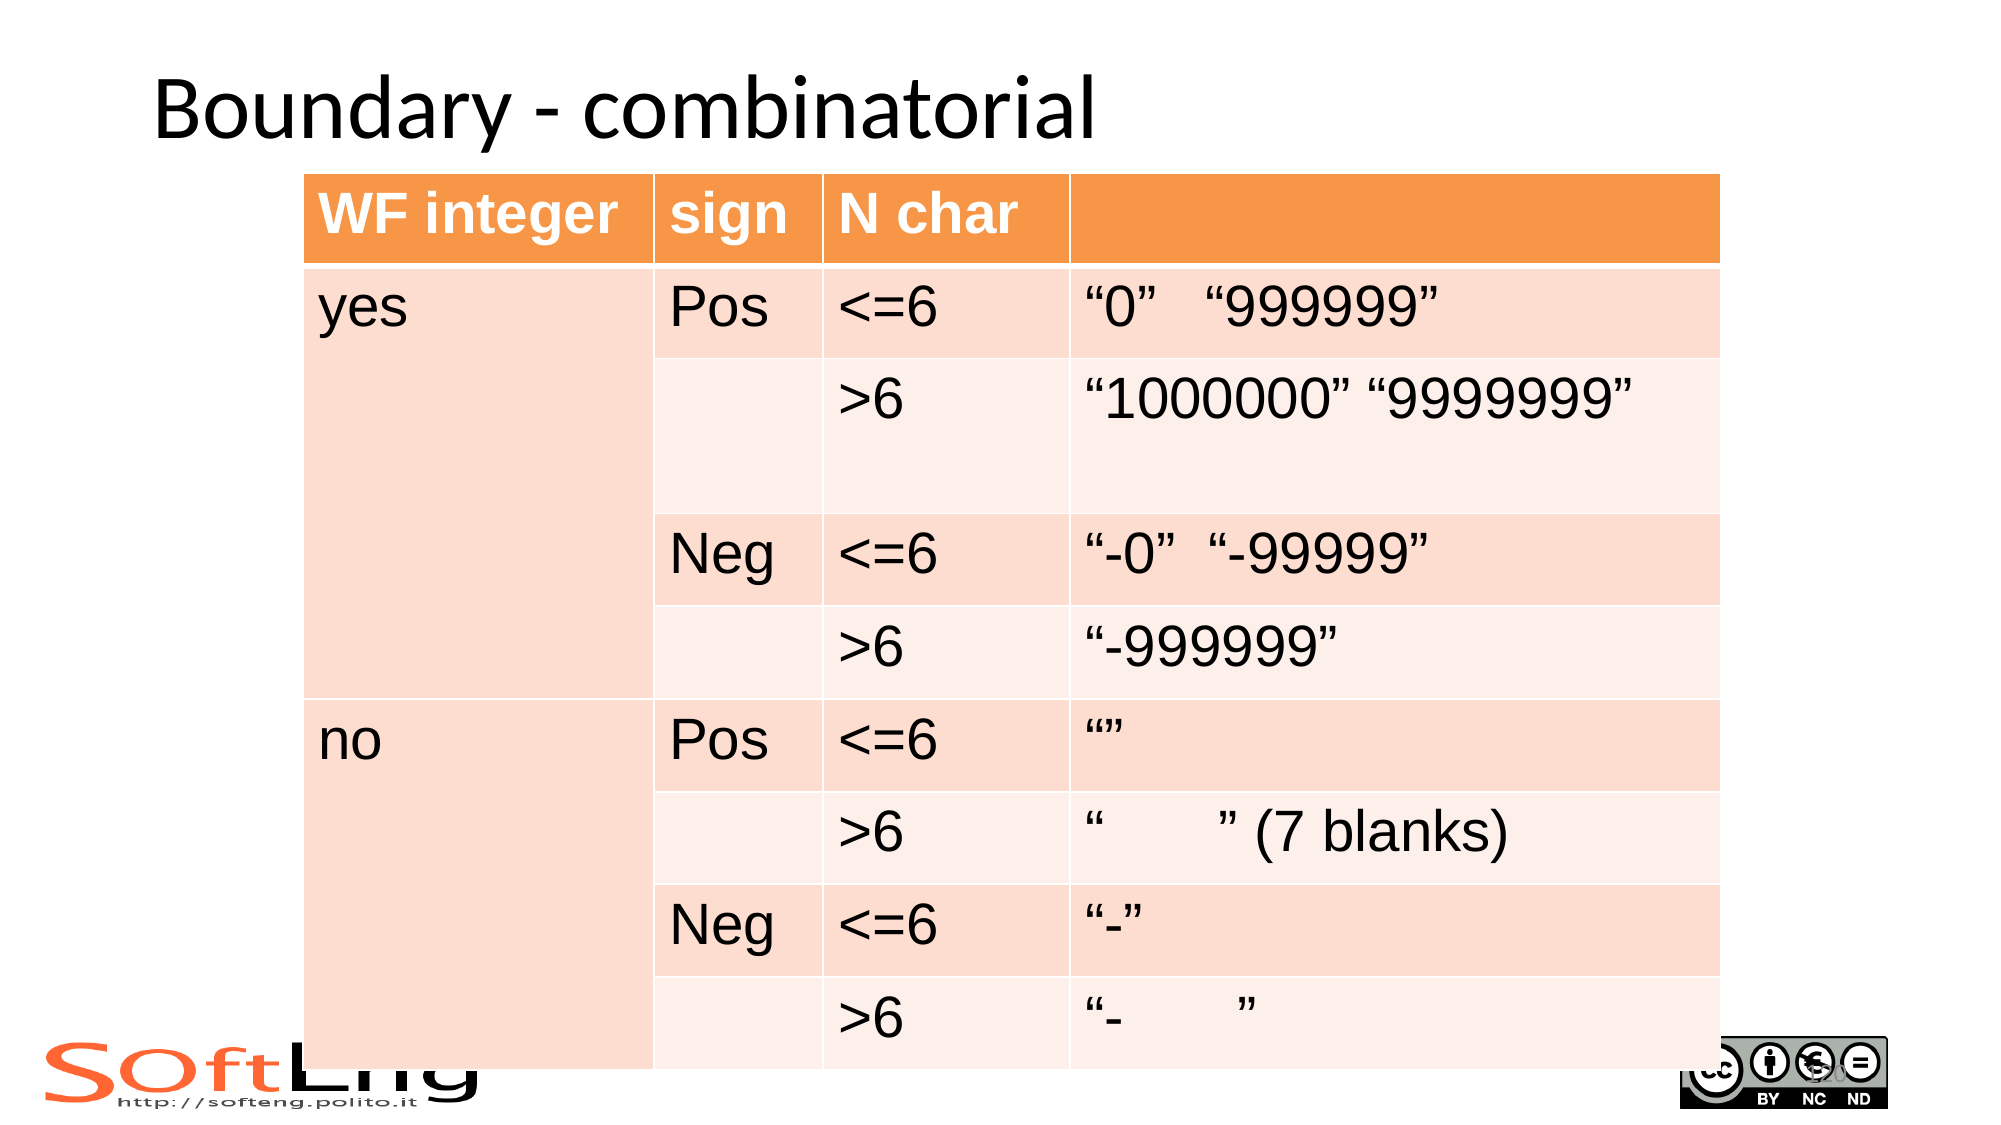

# Boundary - combinatorial
| WF integer | sign | N char |  |
| --- | --- | --- | --- |
| yes | Pos | <=6 | “0” “999999” |
|  |  | >6 | “1000000” “9999999” |
|  | Neg | <=6 | “-0” “-99999” |
|  |  | >6 | “-999999” |
| no | Pos | <=6 | “” |
|  |  | >6 | “ ” (7 blanks) |
|  | Neg | <=6 | “-” |
|  |  | >6 | “- ” |
120